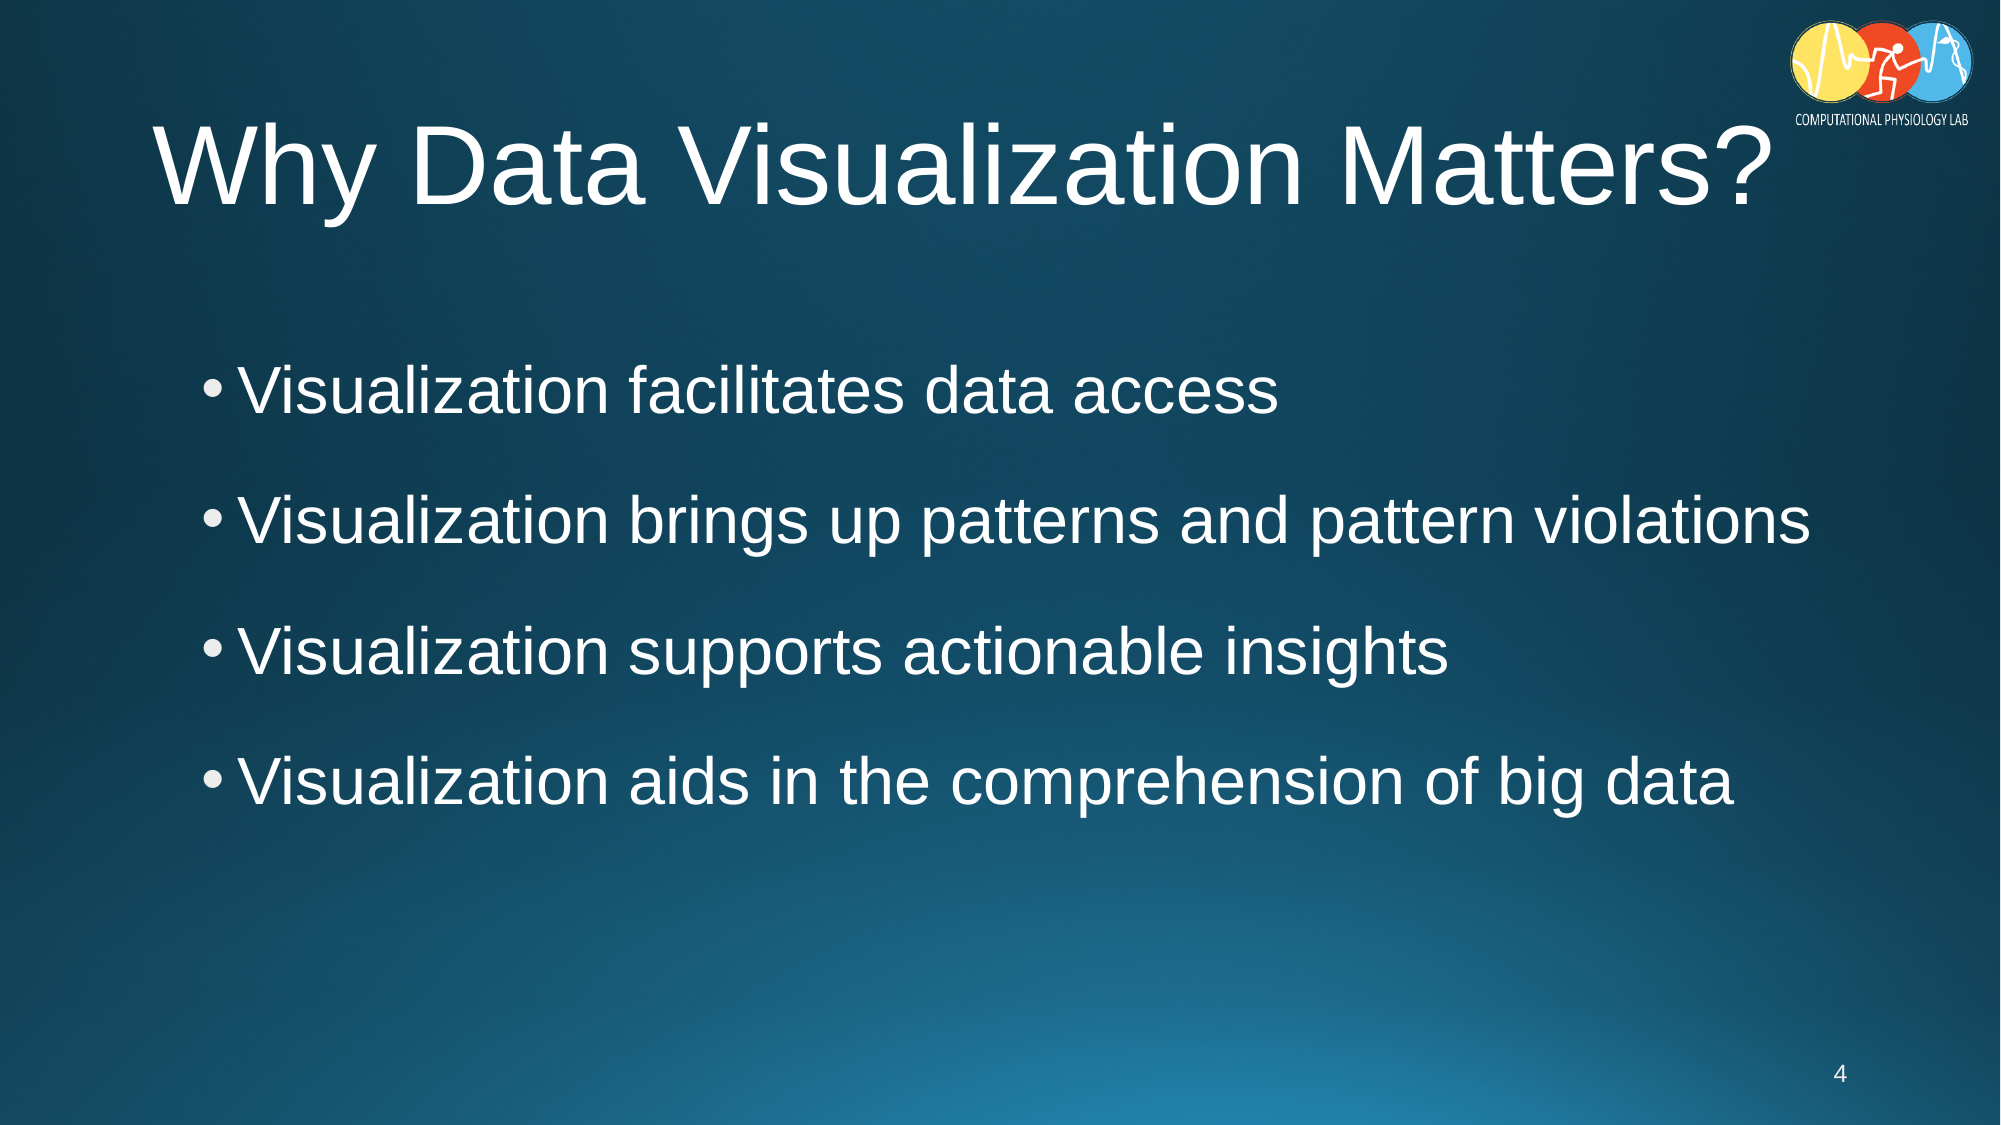

# Why Data Visualization Matters?
Visualization facilitates data access
Visualization brings up patterns and pattern violations
Visualization supports actionable insights
Visualization aids in the comprehension of big data
4